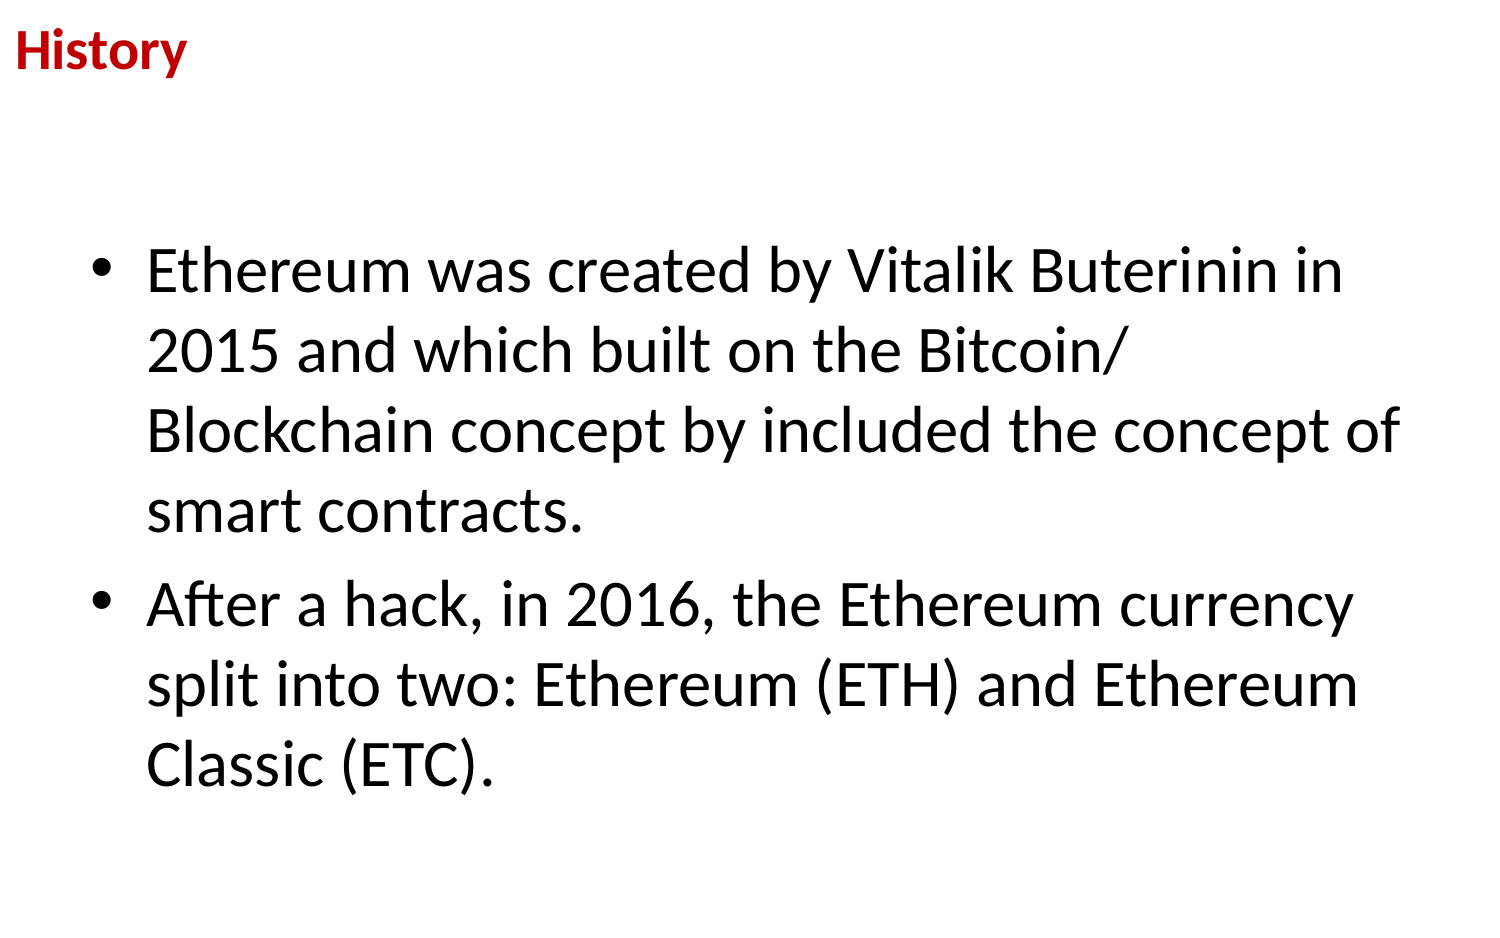

# History
Ethereum was created by Vitalik Buterinin in 2015 and which built on the Bitcoin/ Blockchain concept by included the concept of smart contracts.
After a hack, in 2016, the Ethereum currency split into two: Ethereum (ETH) and Ethereum Classic (ETC).